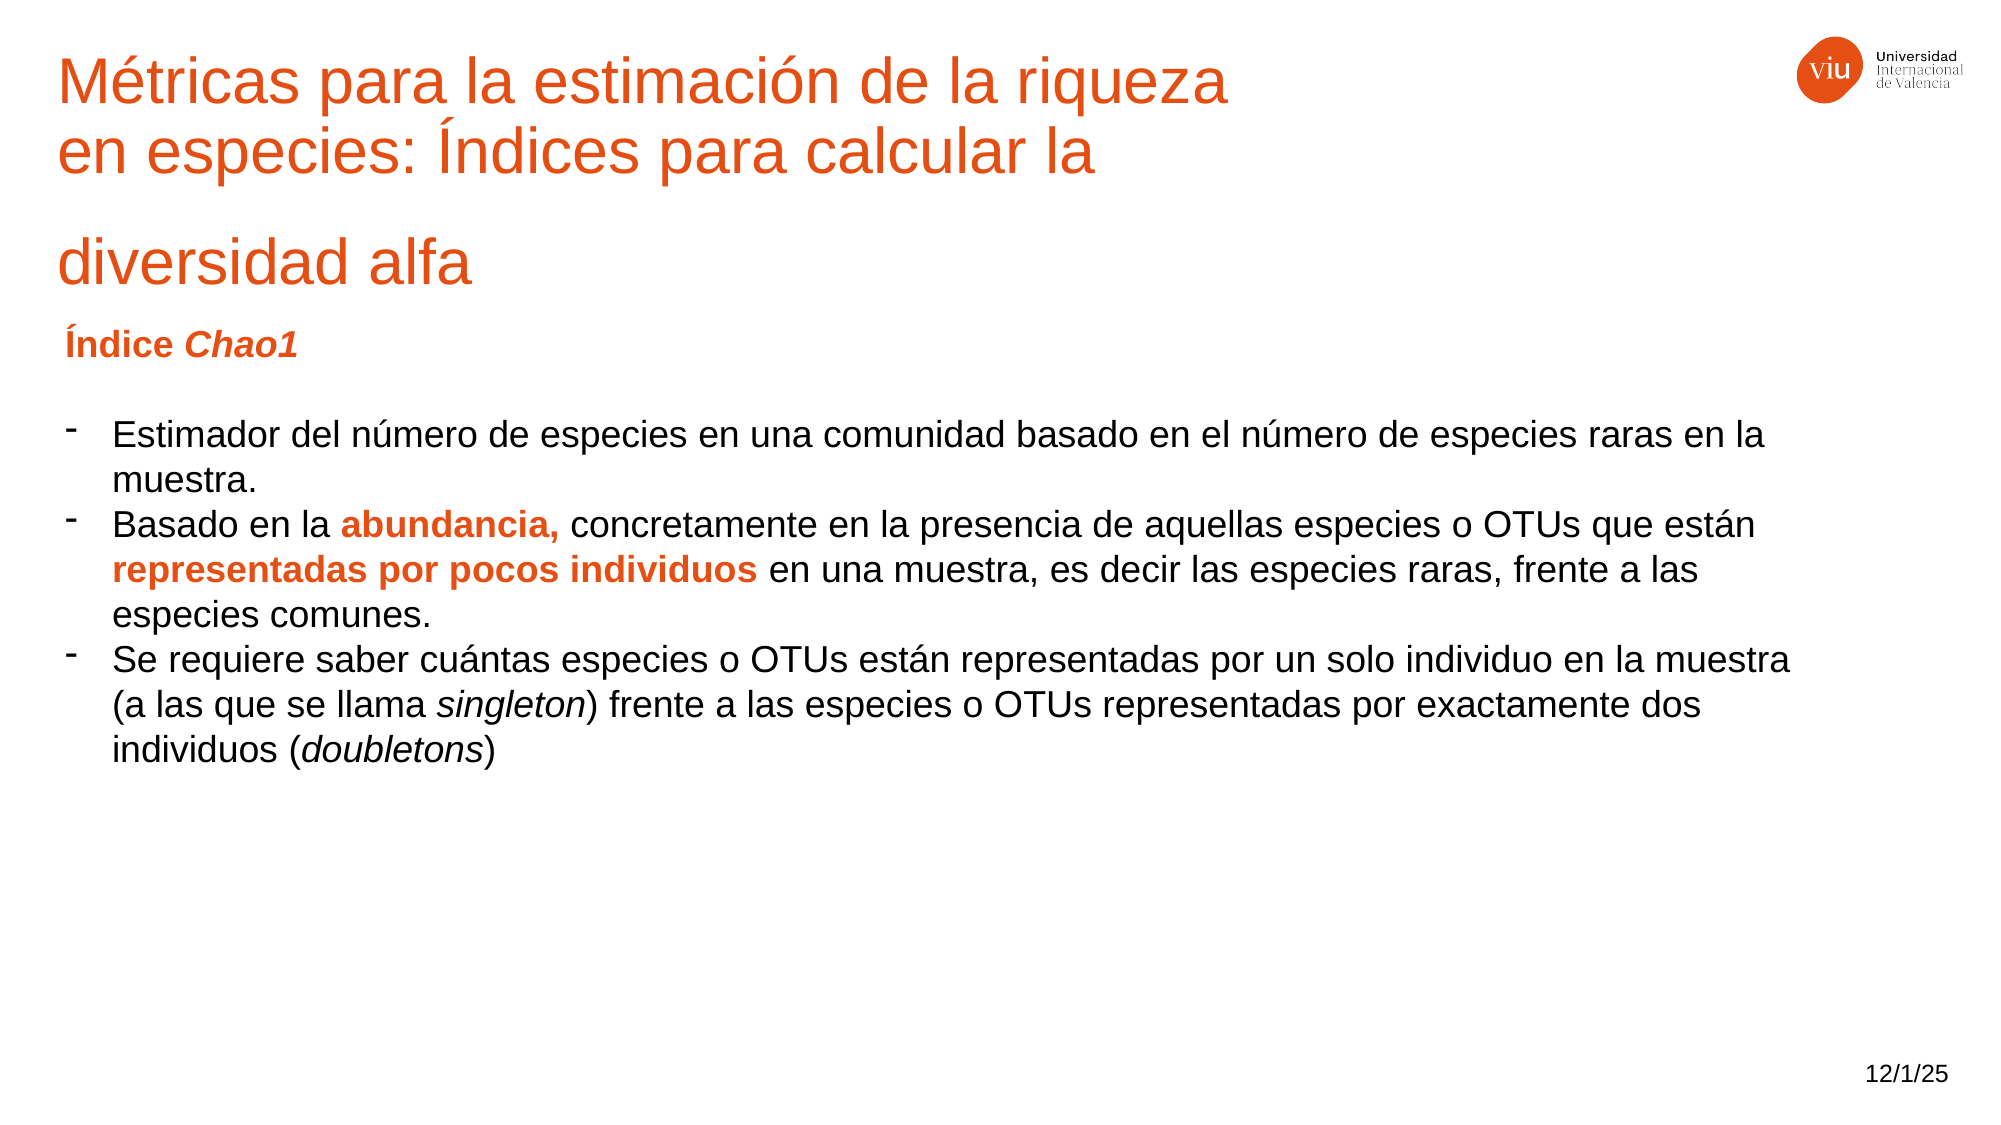

Métricas para la estimación de la riqueza en especies: Índices para calcular la diversidad alfa

Índice Chao1

Estimador del número de especies en una comunidad basado en el número de especies raras en la muestra.
Basado en la abundancia, concretamente en la presencia de aquellas especies o OTUs que están representadas por pocos individuos en una muestra, es decir las especies raras, frente a las especies comunes.
Se requiere saber cuántas especies o OTUs están representadas por un solo individuo en la muestra (a las que se llama singleton) frente a las especies o OTUs representadas por exactamente dos individuos (doubletons)